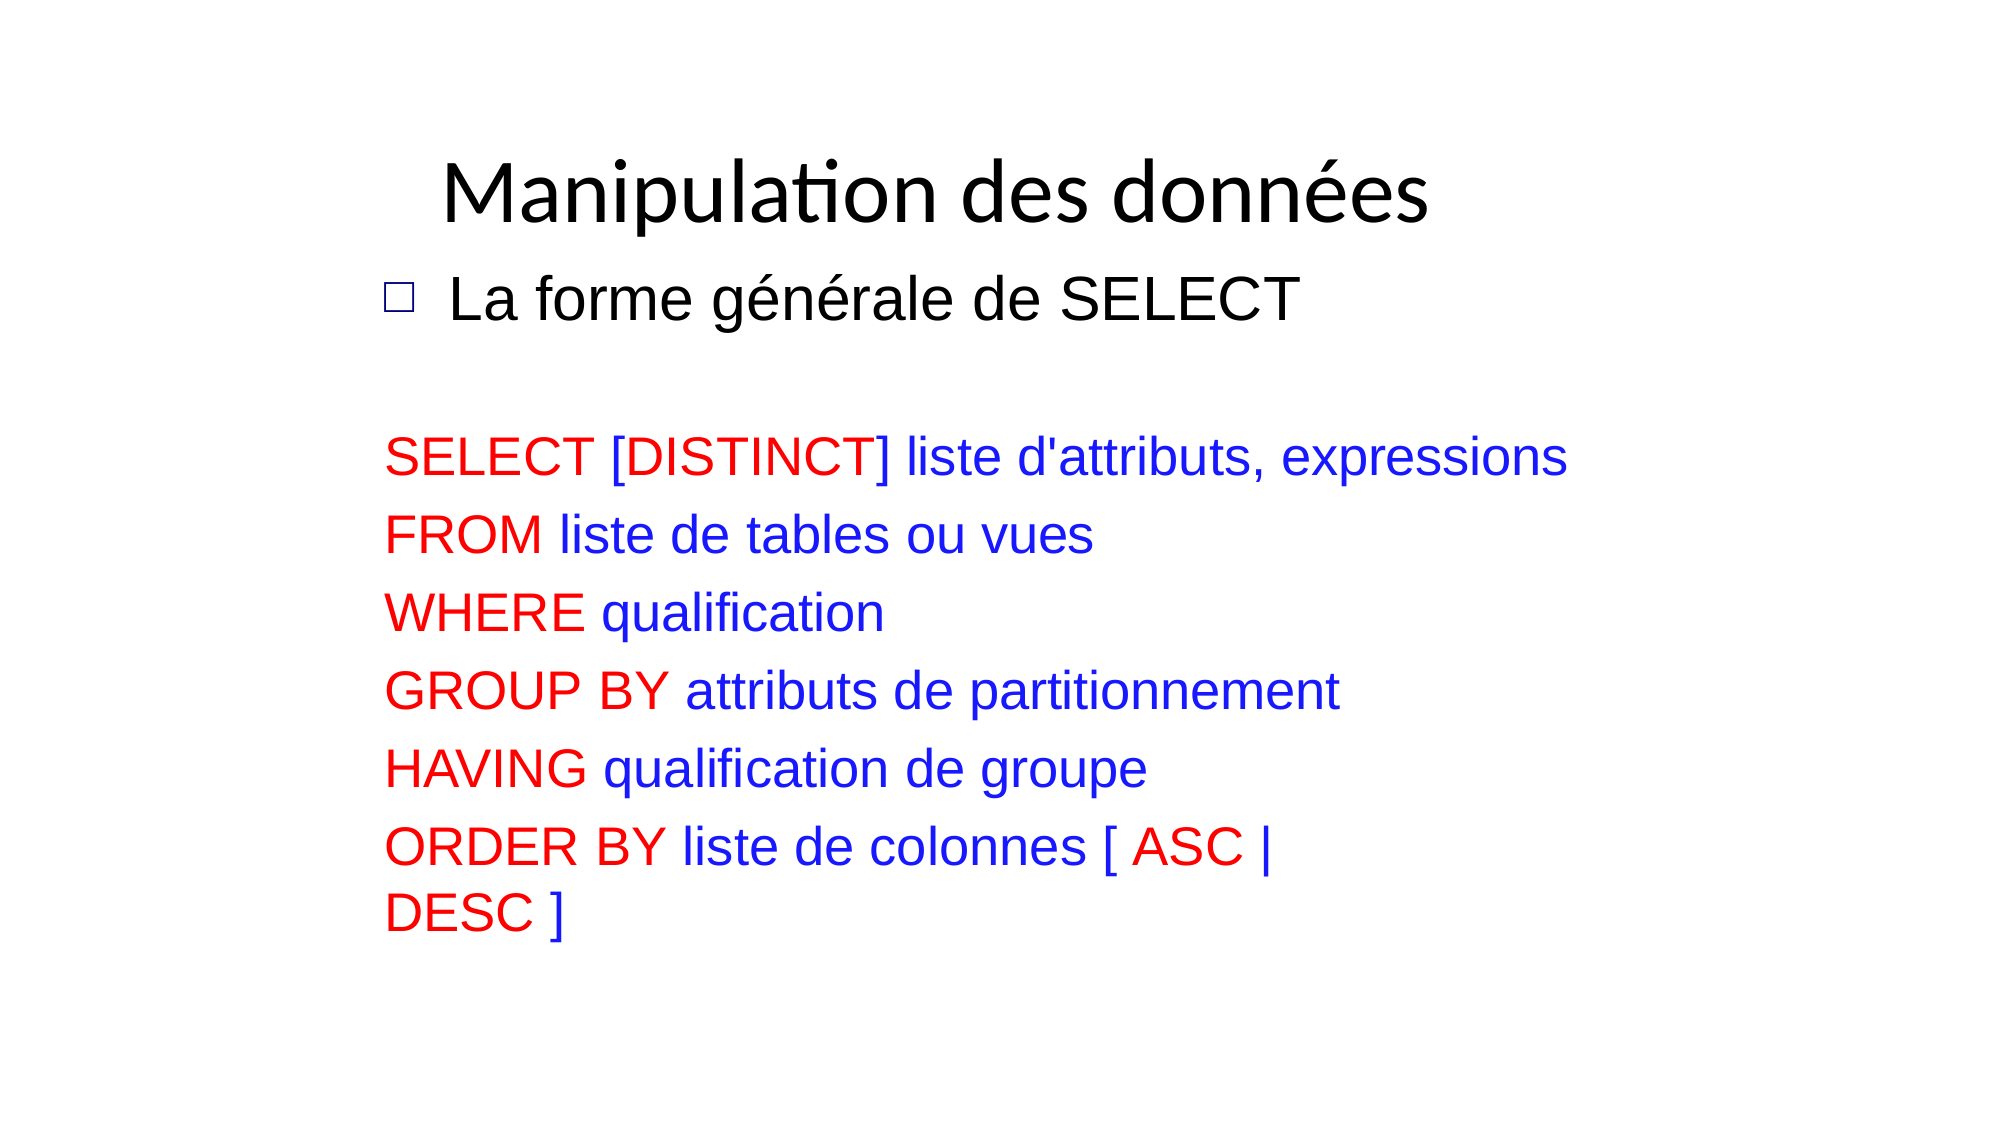

# Manipulation des données
La forme générale de SELECT

SELECT [DISTINCT] liste d'attributs, expressions FROM liste de tables ou vues
WHERE qualification
GROUP BY attributs de partitionnement HAVING qualification de groupe
ORDER BY liste de colonnes [ ASC | DESC ]